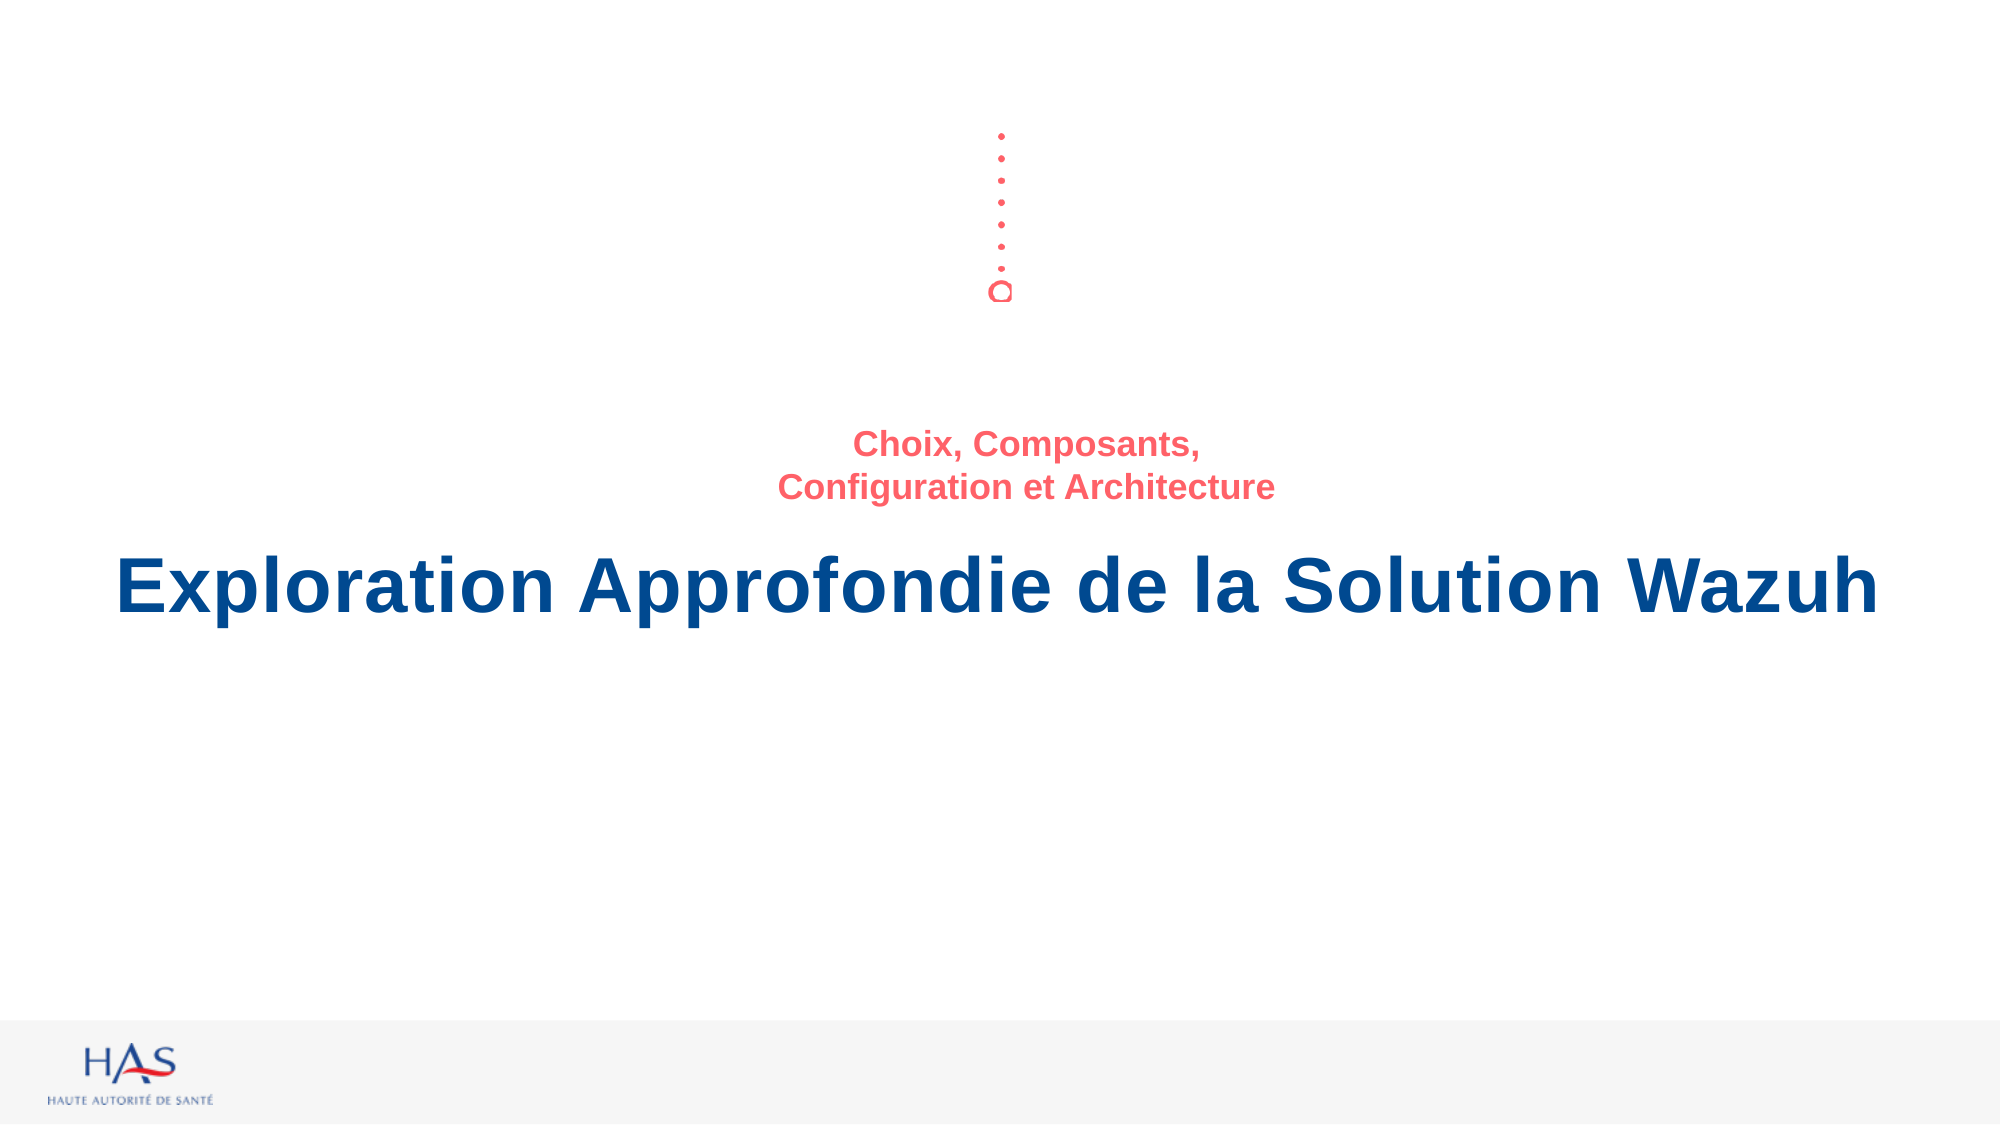

Choix, Composants,
	Configuration et Architecture
# Exploration Approfondie de la Solution Wazuh